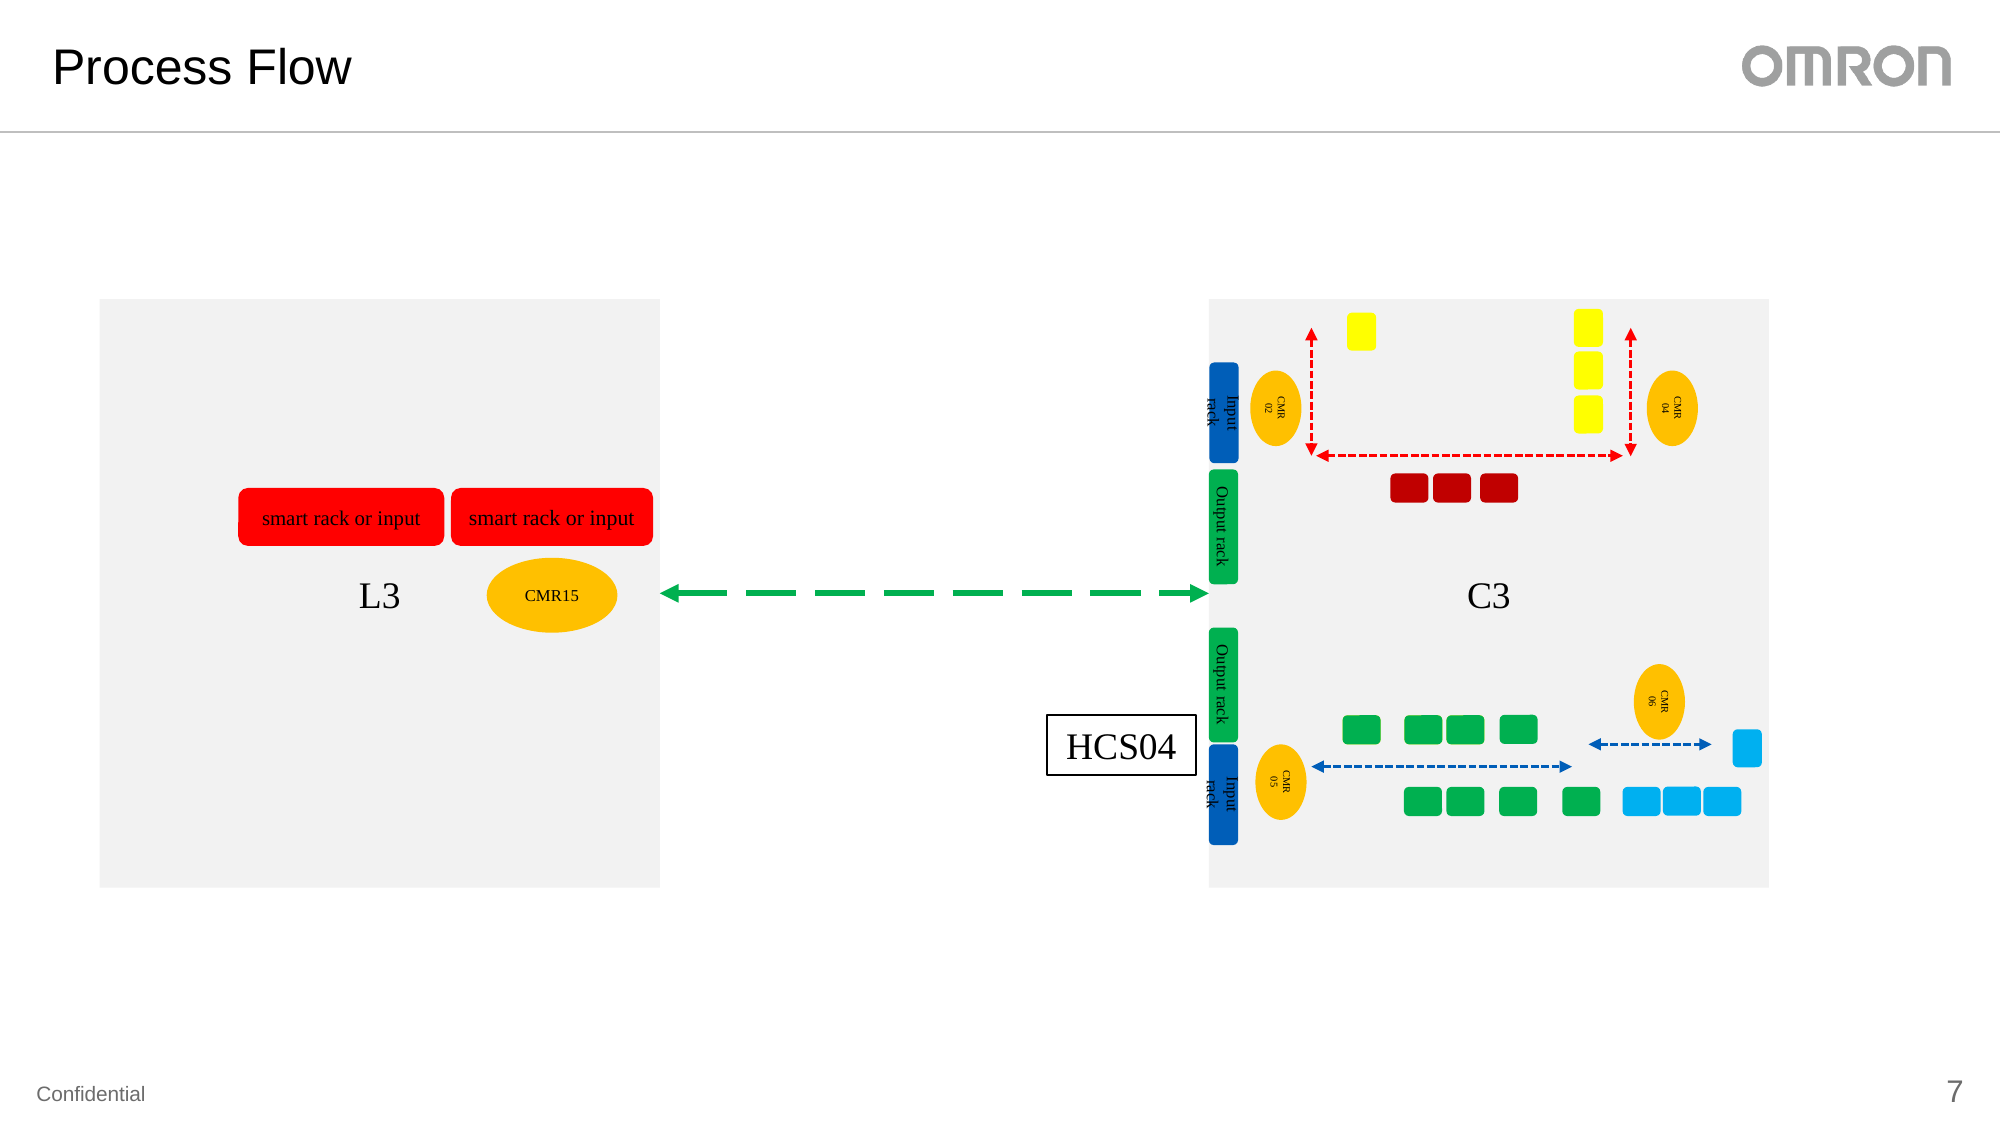

Process Flow
L3
C3

CMR04
CMR02

Input rack

smart rack or input
smart rack or input
Output rack
CMR15
Output rack
CMR06

HCS04

CMR05
Input rack

Confidential
7